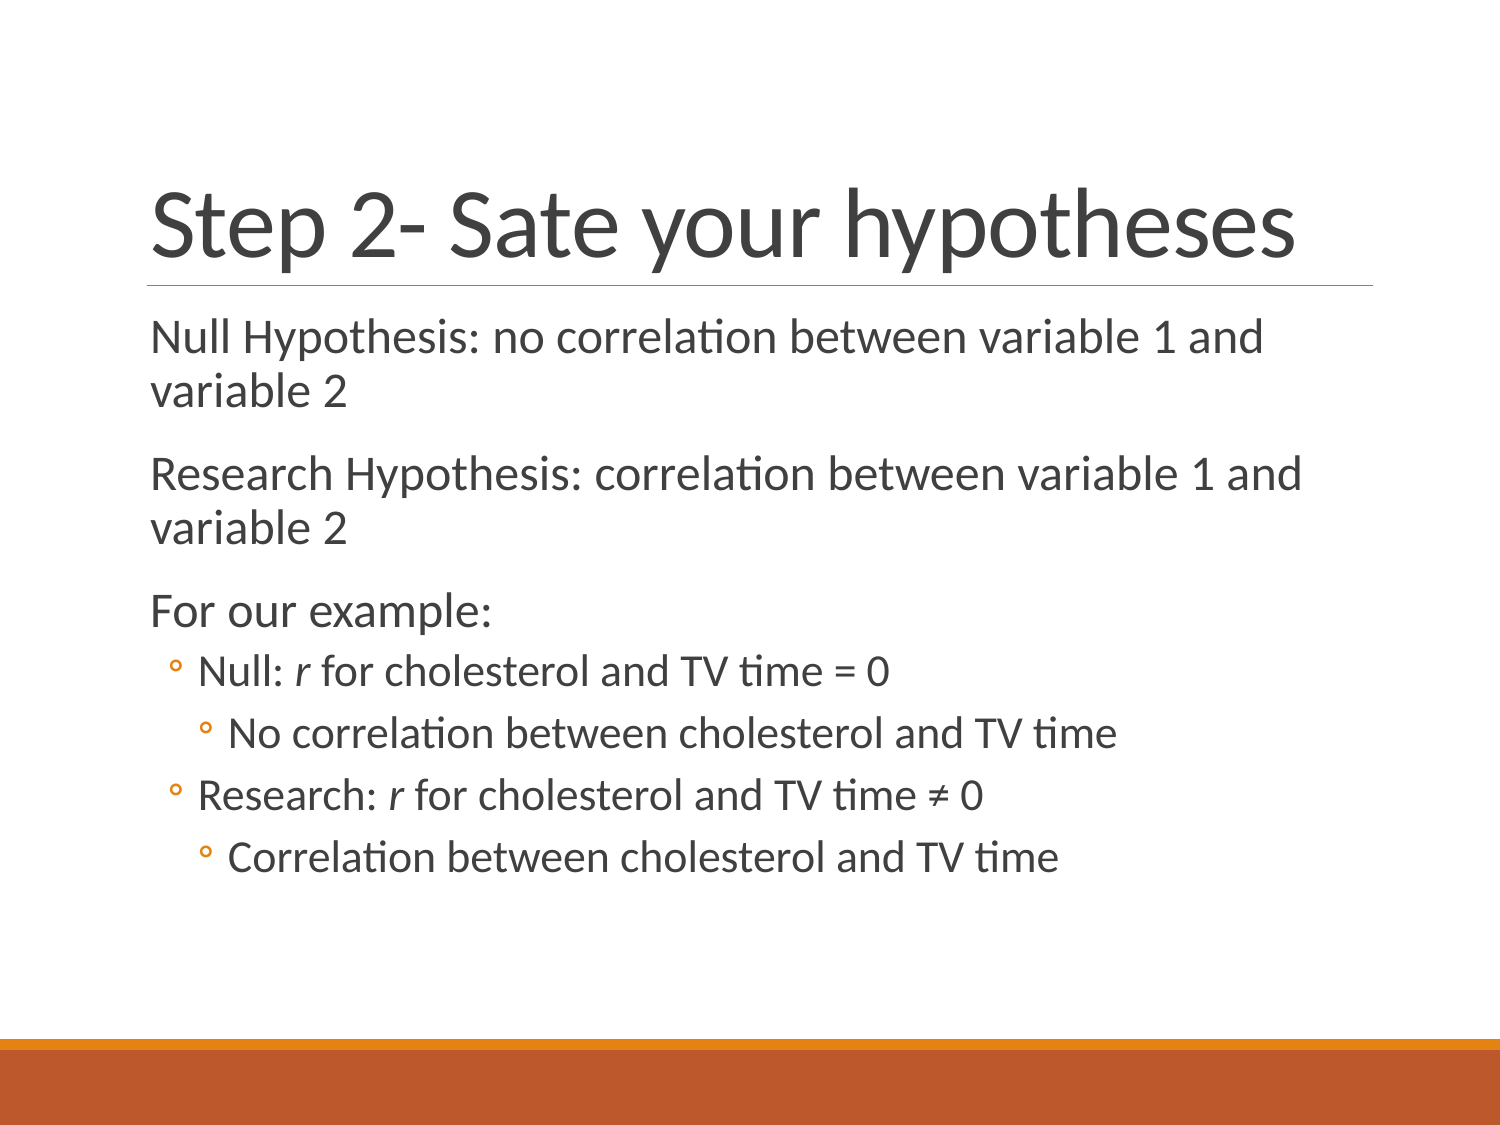

# Step 2- Sate your hypotheses
Null Hypothesis: no correlation between variable 1 and variable 2
Research Hypothesis: correlation between variable 1 and variable 2
For our example:
Null: r for cholesterol and TV time = 0
No correlation between cholesterol and TV time
Research: r for cholesterol and TV time ≠ 0
Correlation between cholesterol and TV time